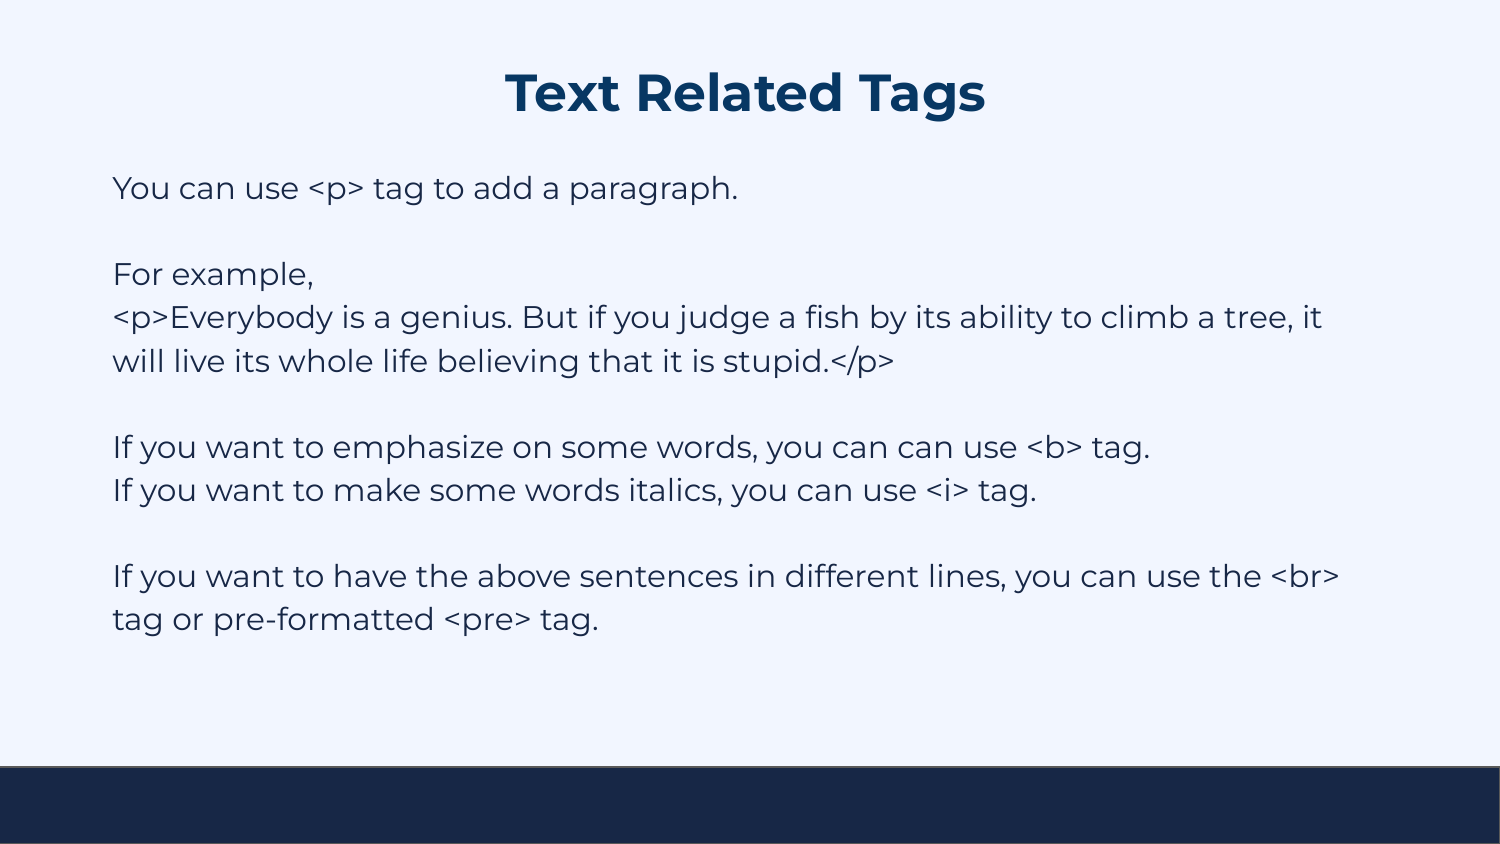

# Text Related Tags
You can use <p> tag to add a paragraph.

For example,
<p>Everybody is a genius. But if you judge a fish by its ability to climb a tree, it will live its whole life believing that it is stupid.</p>

If you want to emphasize on some words, you can can use <b> tag.
If you want to make some words italics, you can use <i> tag.

If you want to have the above sentences in different lines, you can use the <br> tag or pre-formatted <pre> tag.